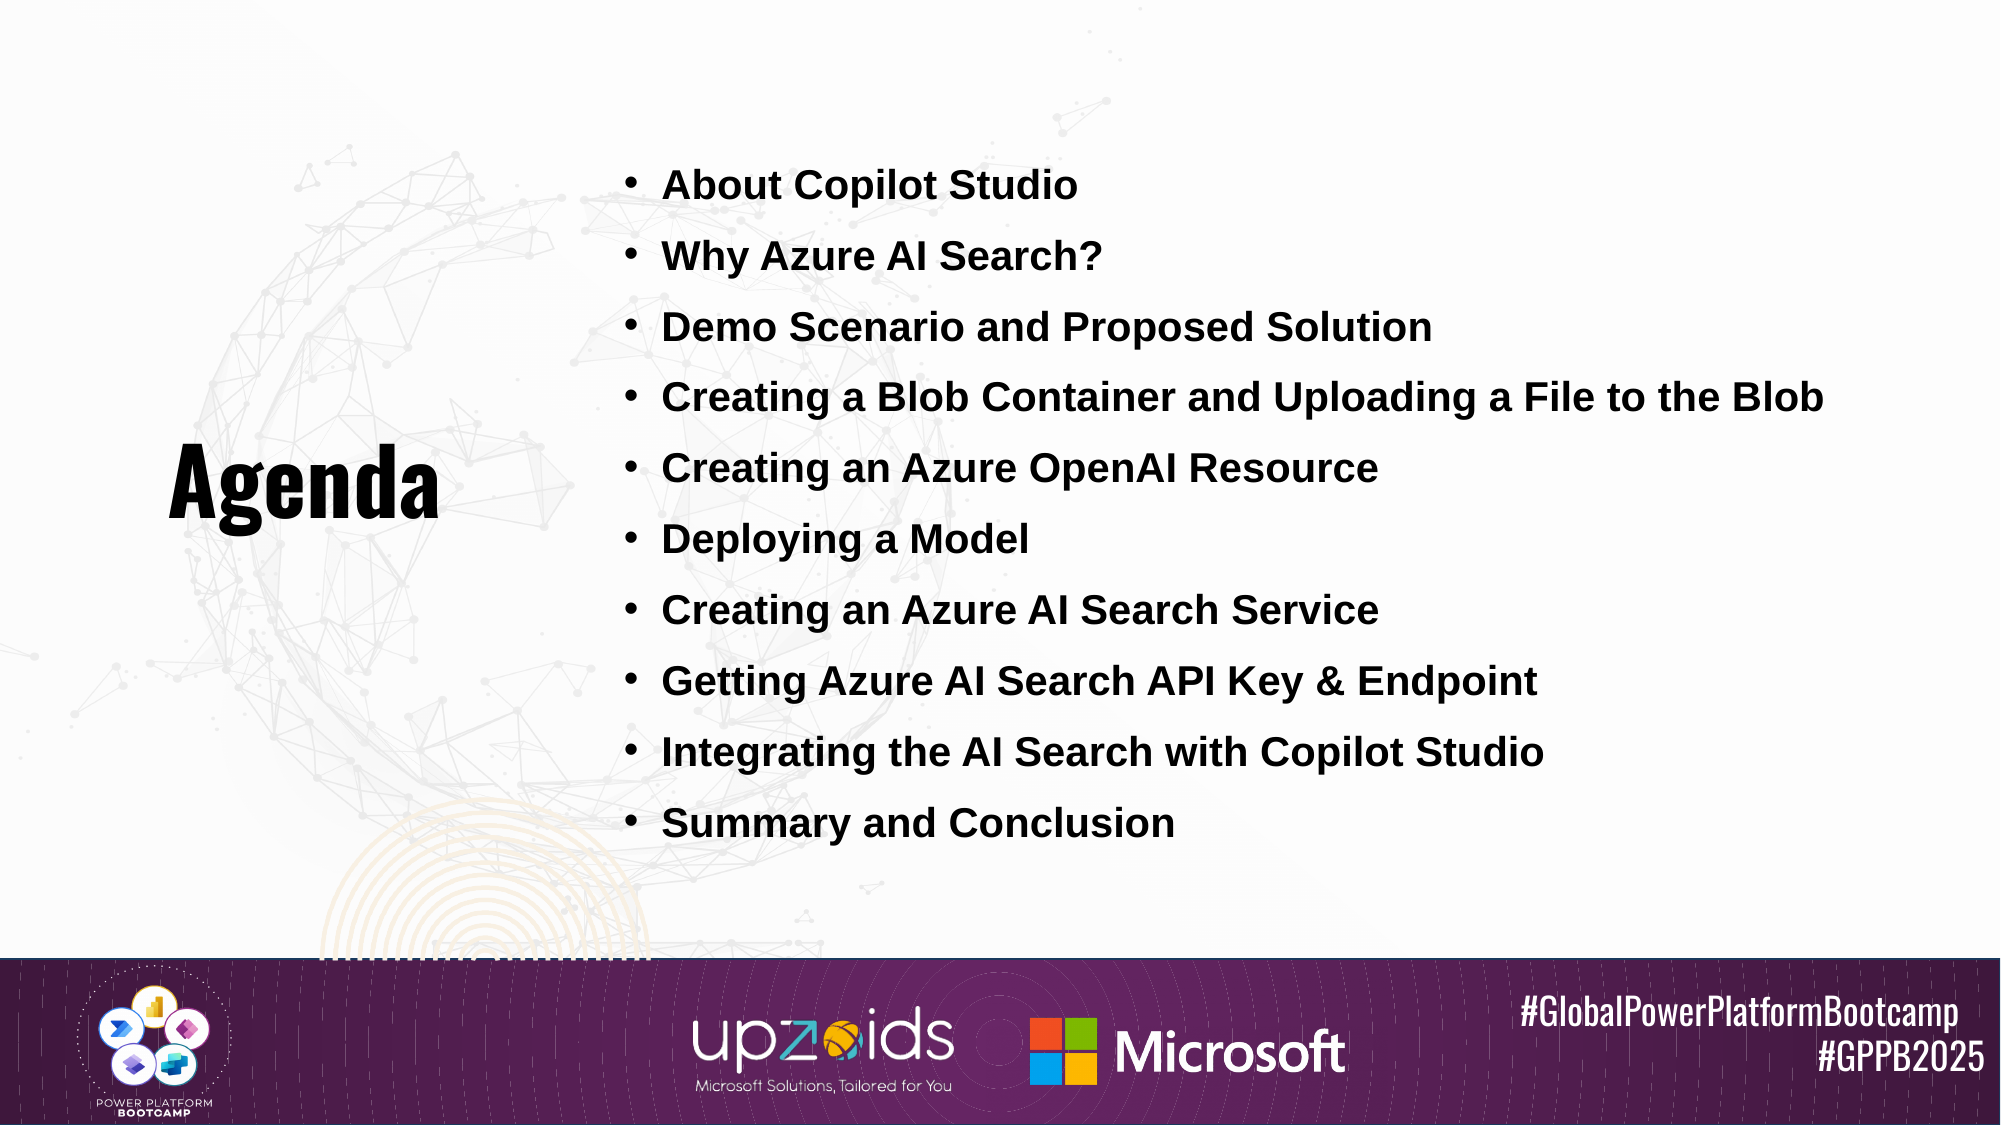

About Copilot Studio​
Why Azure AI Search​?
Demo Scenario and Proposed Solution​
Creating a Blob Container and Uploading a File to the Blob​
Creating an Azure OpenAI Resource​
Deploying a Model​
Creating an Azure AI Search Service​
Getting Azure AI Search API Key & Endpoint
Integrating the AI Search with Copilot Studio
Summary and Conclusion
Agenda